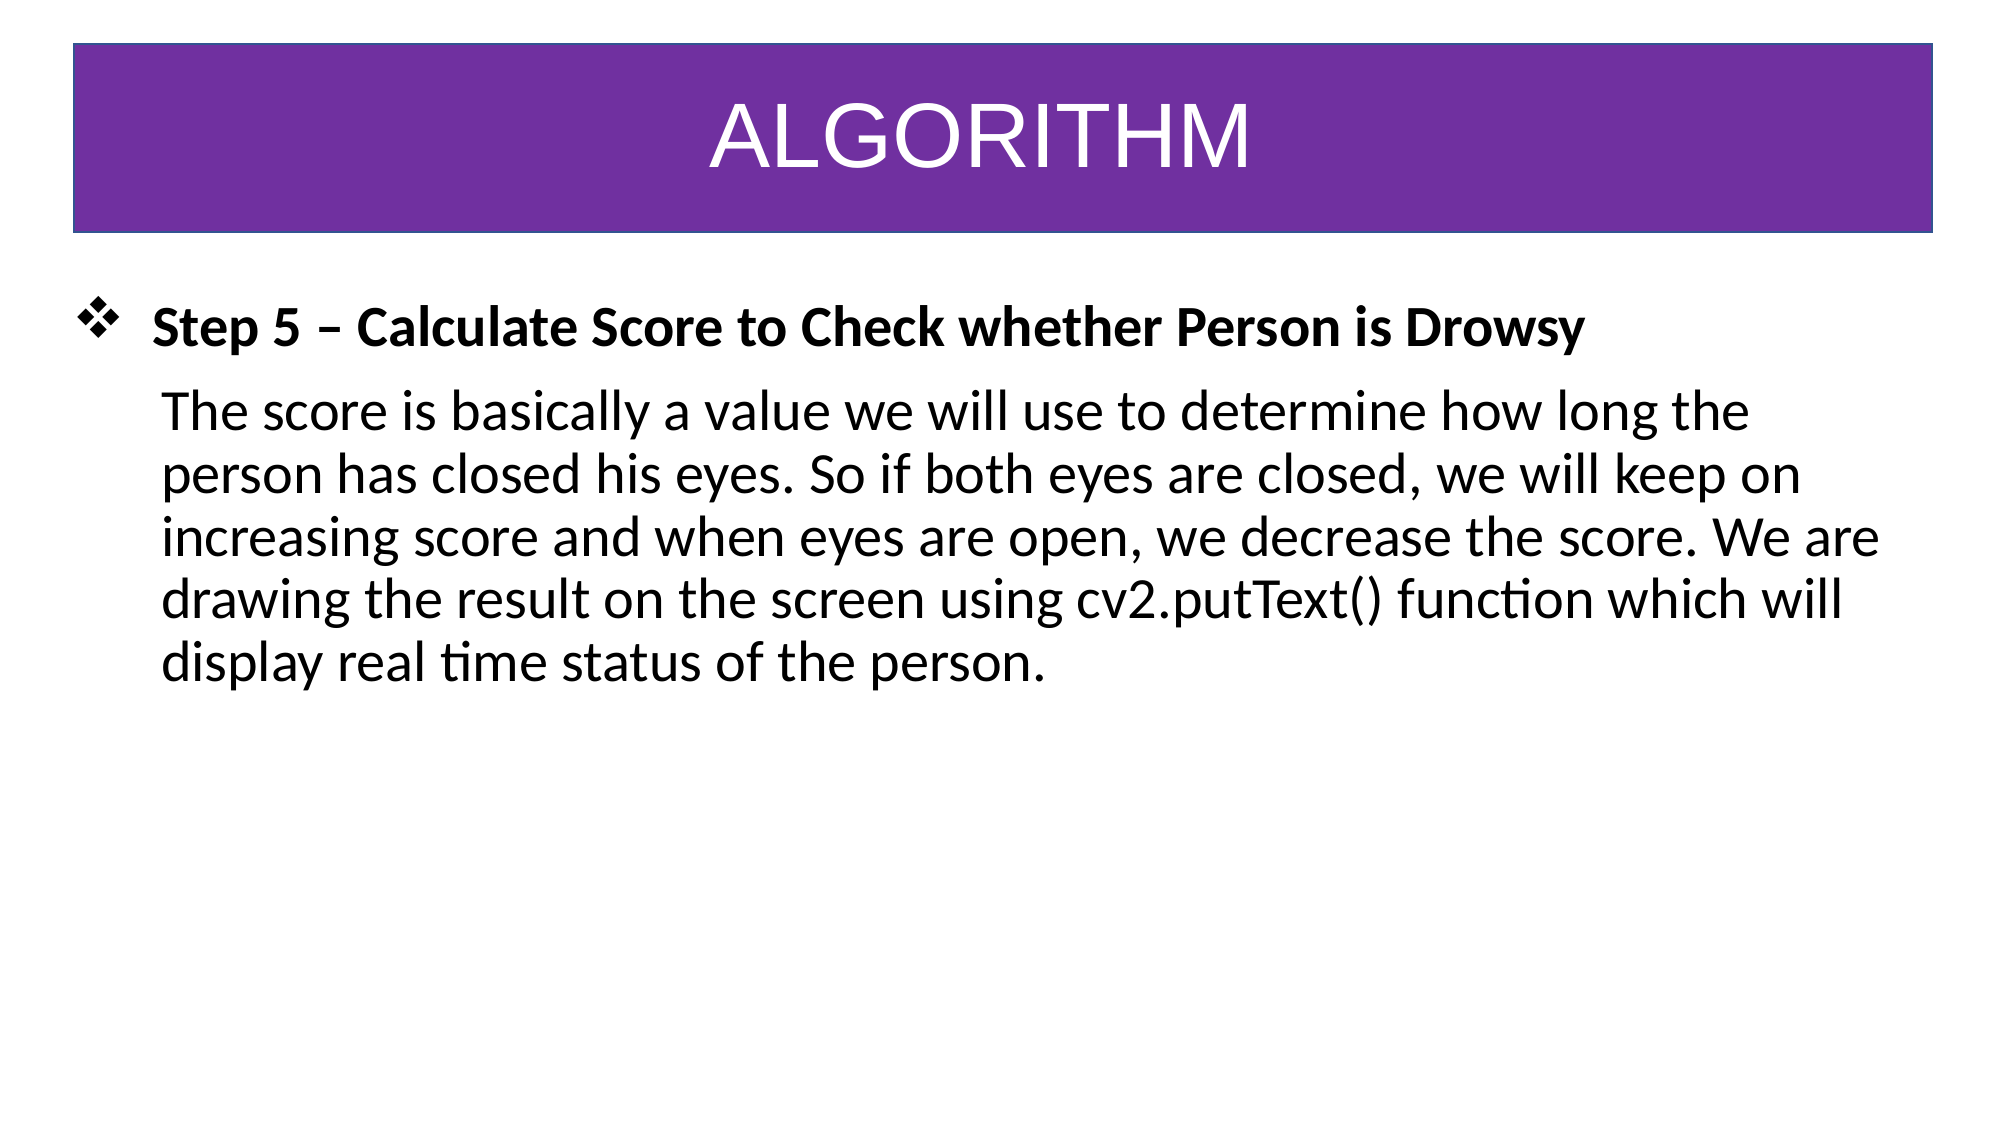

# ALGORITHM
  Step 5 – Calculate Score to Check whether Person is Drowsy
The score is basically a value we will use to determine how long the person has closed his eyes. So if both eyes are closed, we will keep on increasing score and when eyes are open, we decrease the score. We are drawing the result on the screen using cv2.putText() function which will display real time status of the person.